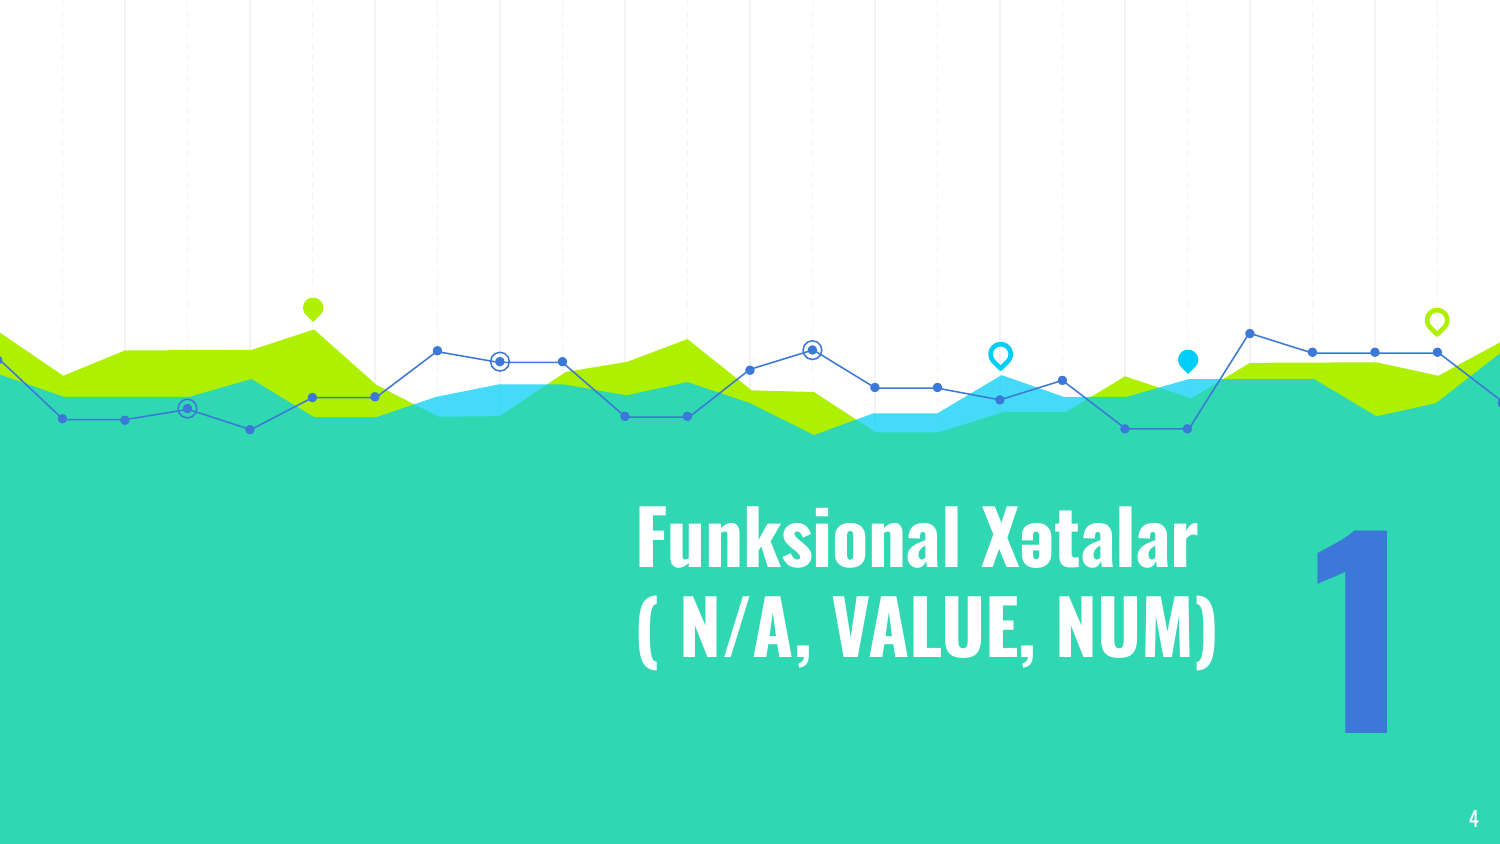

# Funksional Xətalar ( N/A, VALUE, NUM)
1
4